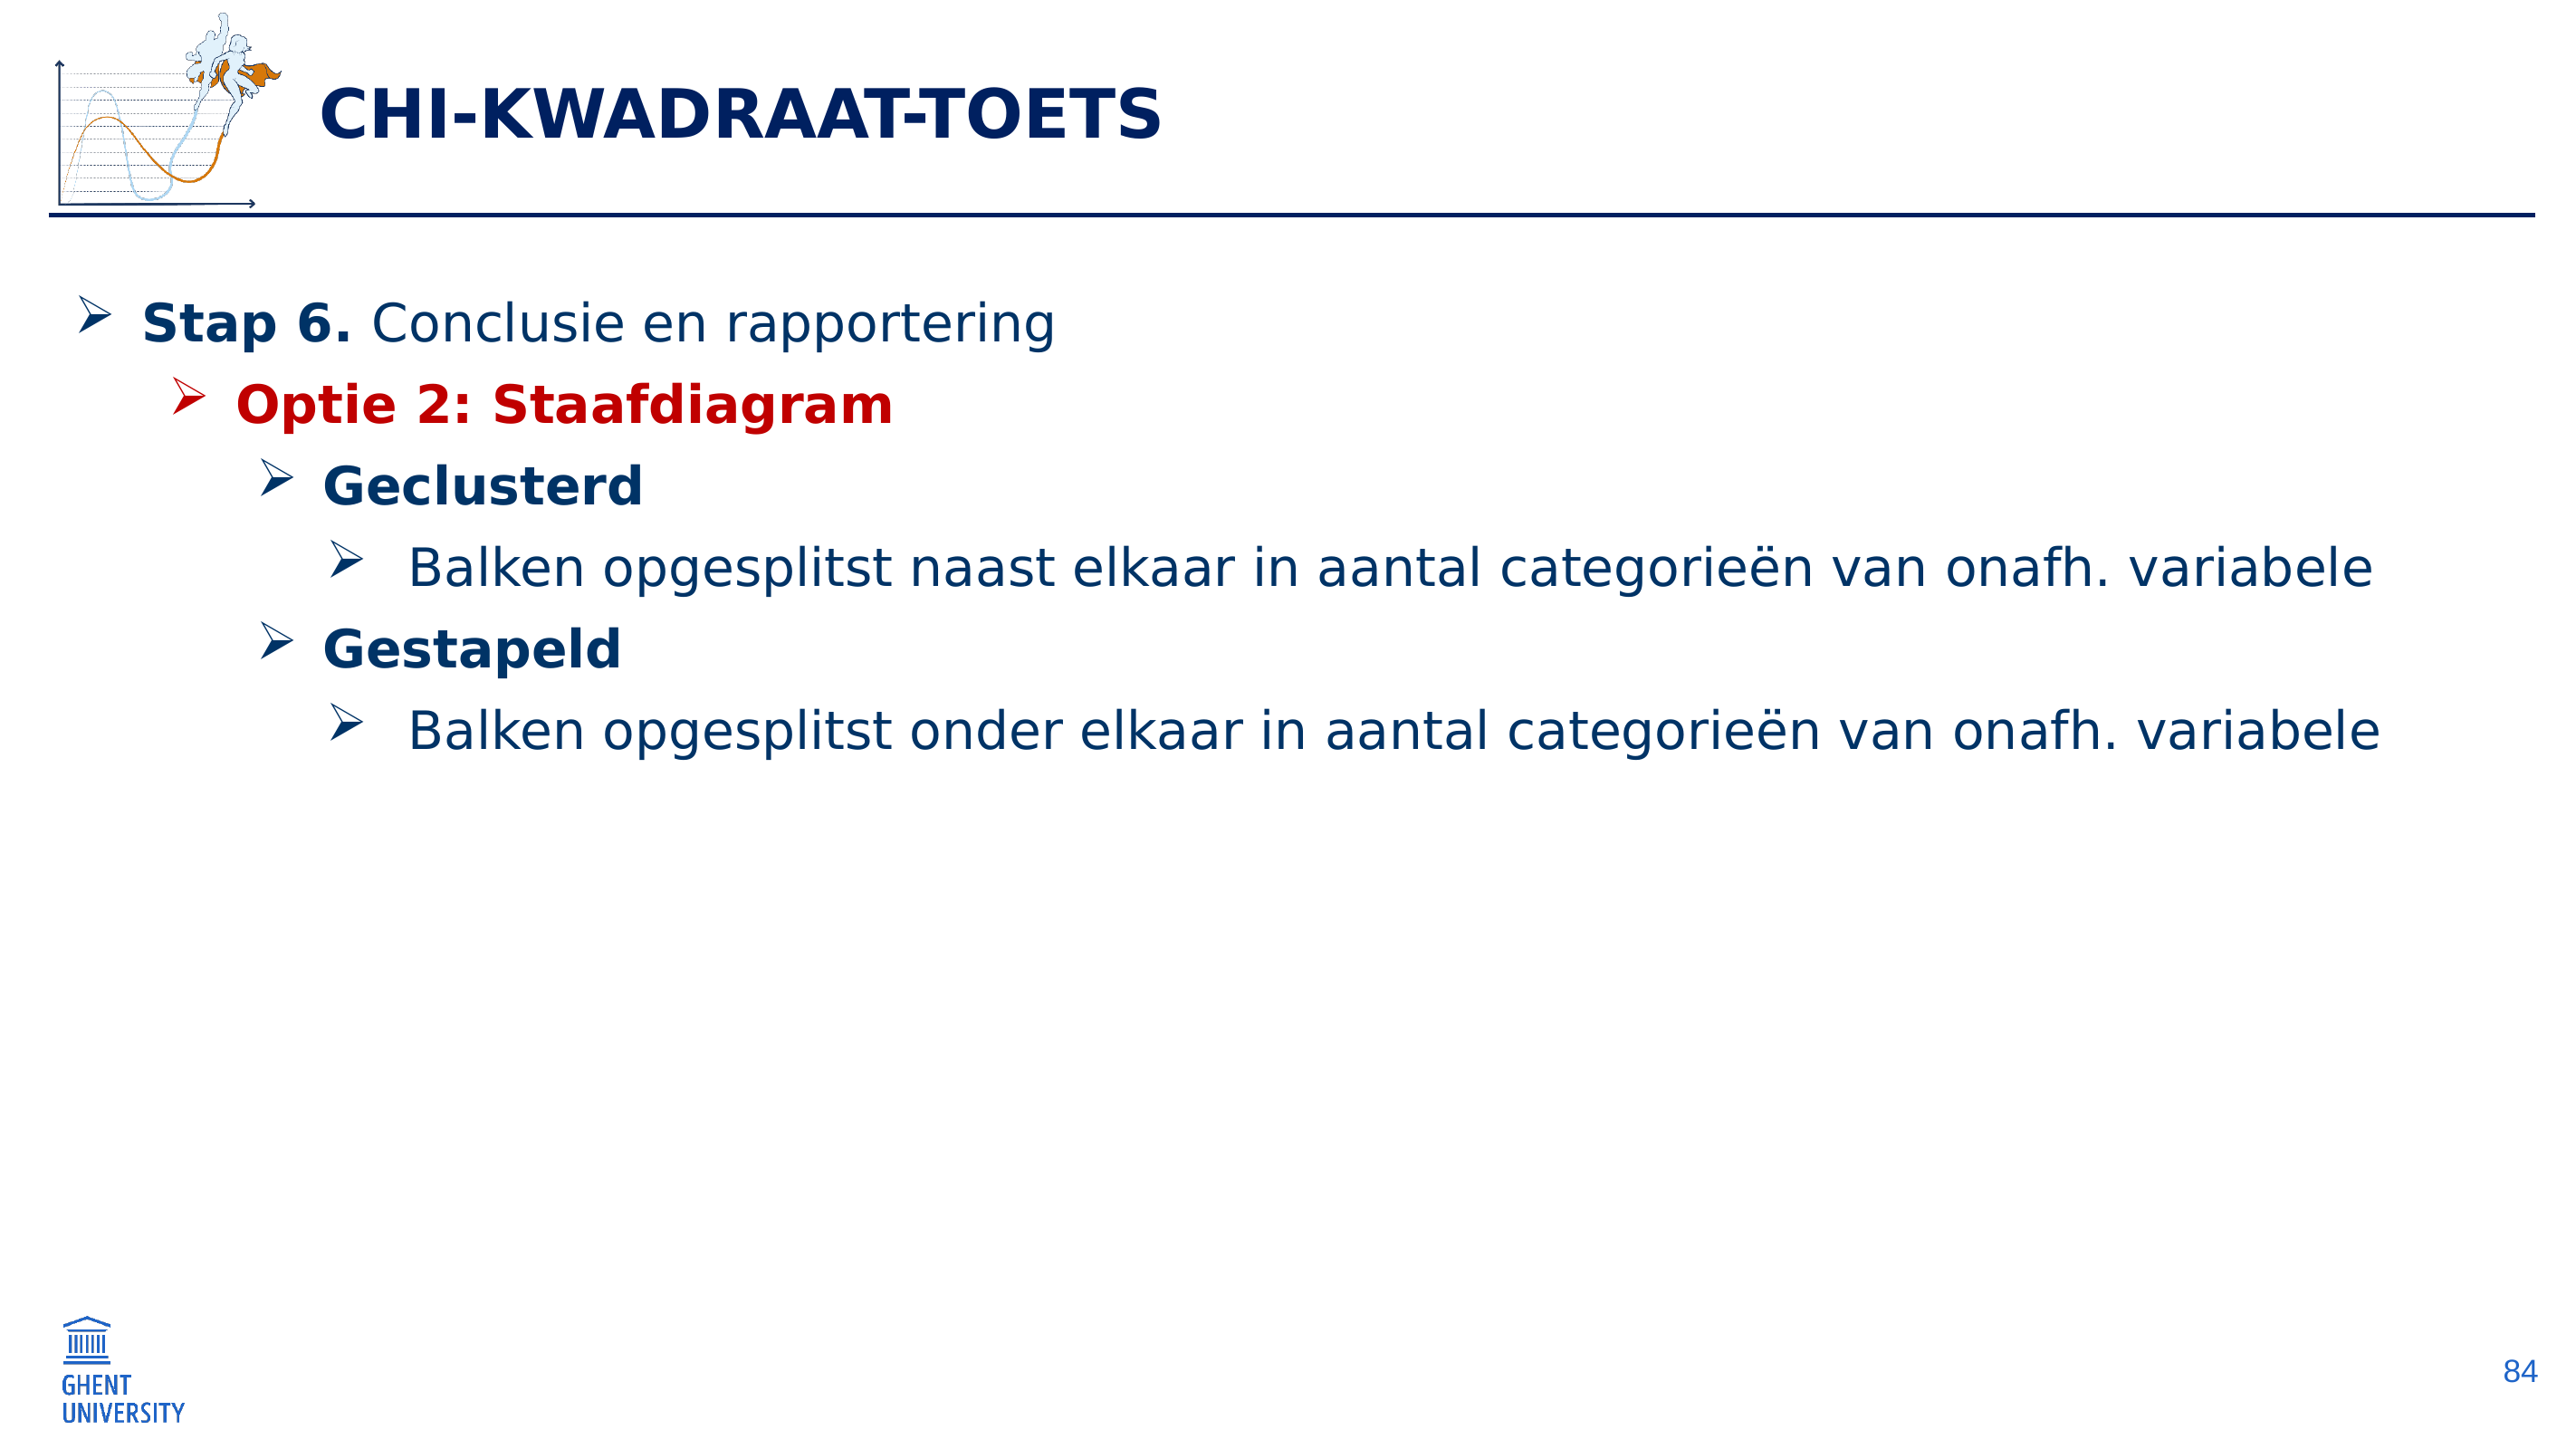

# Chi-kwadraat-toets
Stap 6. Conclusie en rapportering
Optie 2: Staafdiagram
Geclusterd
Balken opgesplitst naast elkaar in aantal categorieën van onafh. variabele
Gestapeld
Balken opgesplitst onder elkaar in aantal categorieën van onafh. variabele

84